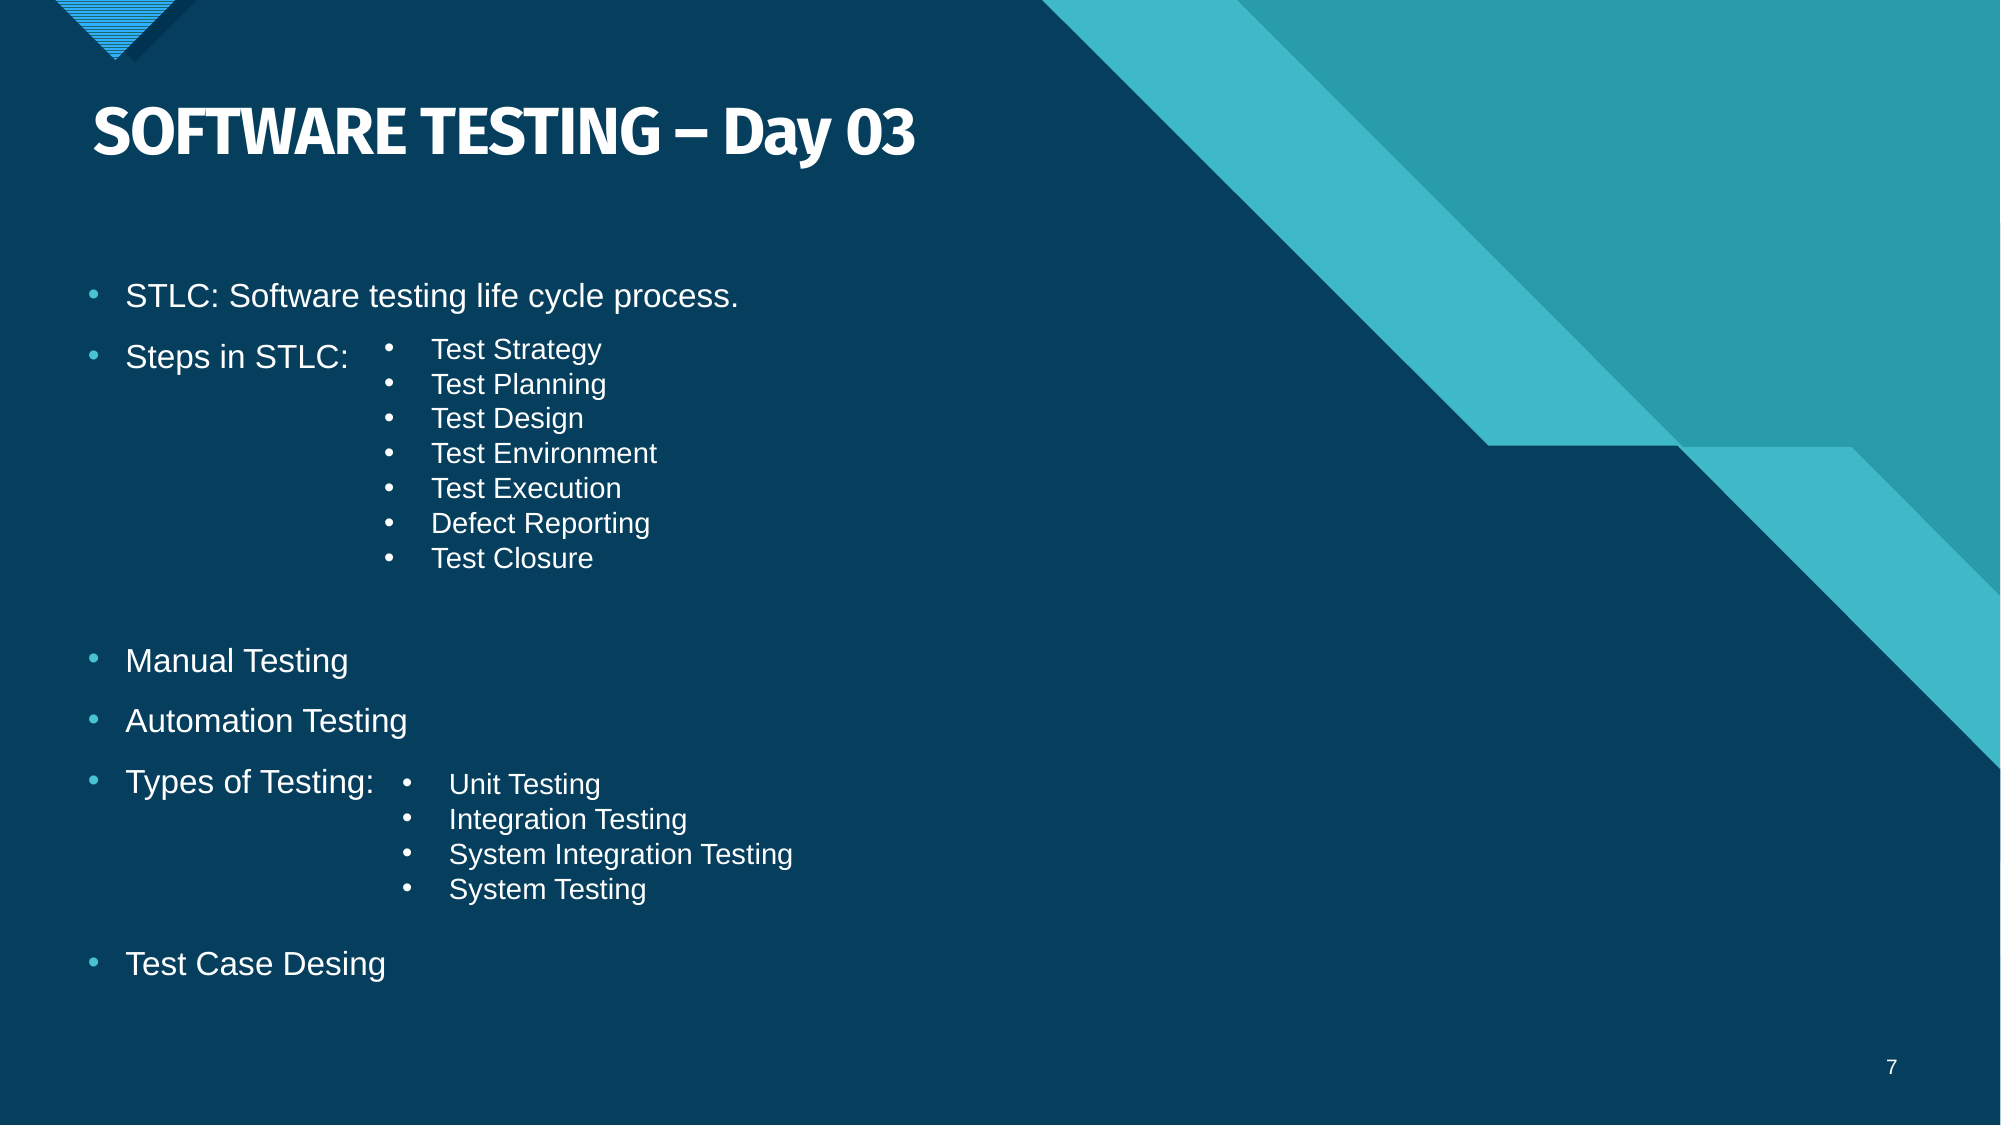

# SOFTWARE TESTING – Day 03
STLC: Software testing life cycle process.
Steps in STLC:

Manual Testing
Automation Testing
Types of Testing:

Test Case Desing
Test Strategy
Test Planning
Test Design
Test Environment
Test Execution
Defect Reporting
Test Closure
Unit Testing
Integration Testing
System Integration Testing
System Testing
7